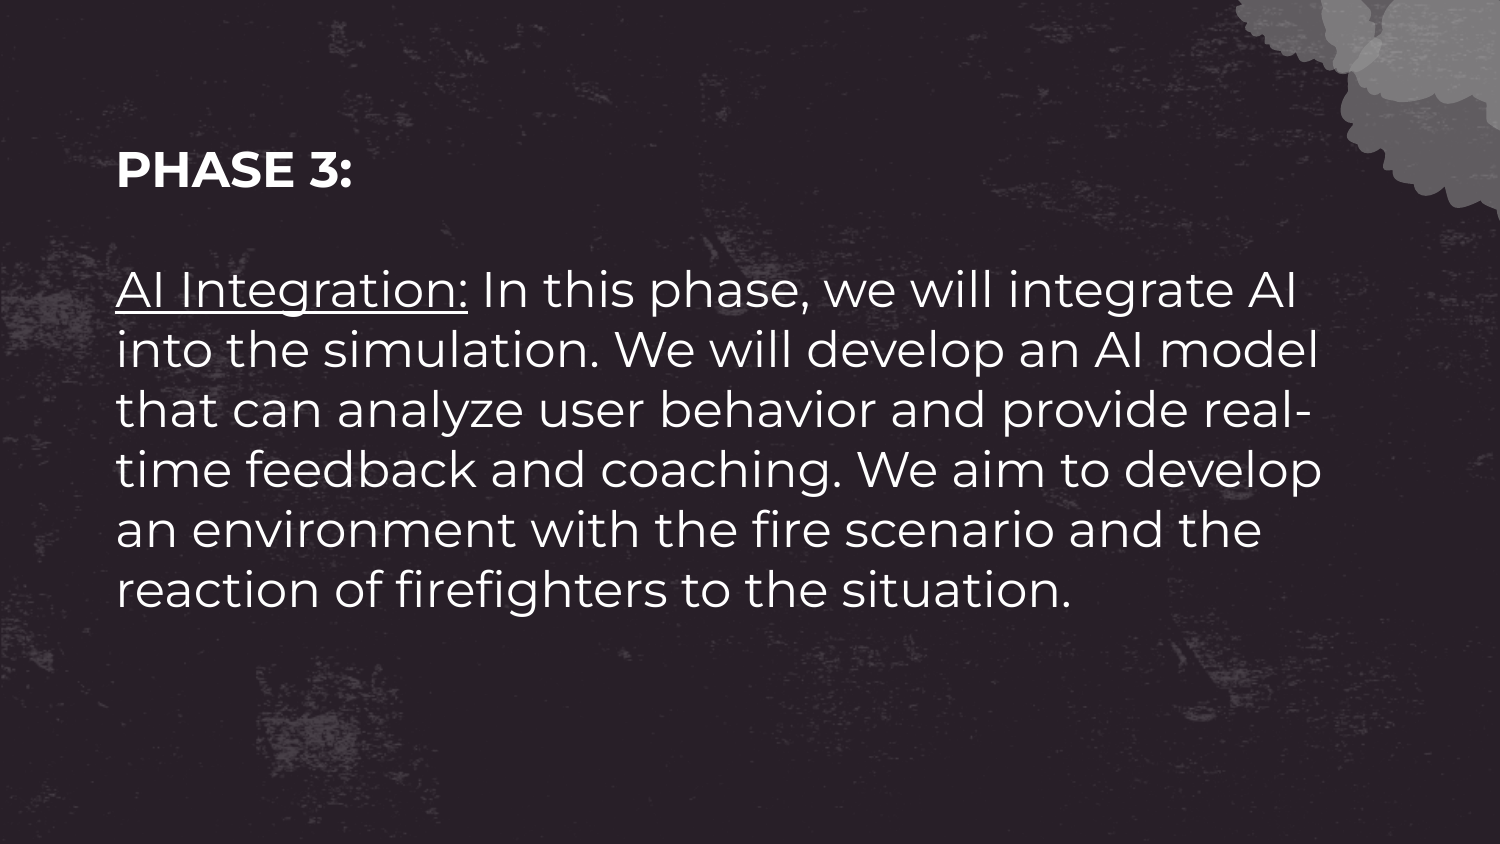

PHASE 3:

AI Integration: In this phase, we will integrate AI into the simulation. We will develop an AI model that can analyze user behavior and provide real-time feedback and coaching. We aim to develop an environment with the fire scenario and the reaction of firefighters to the situation.